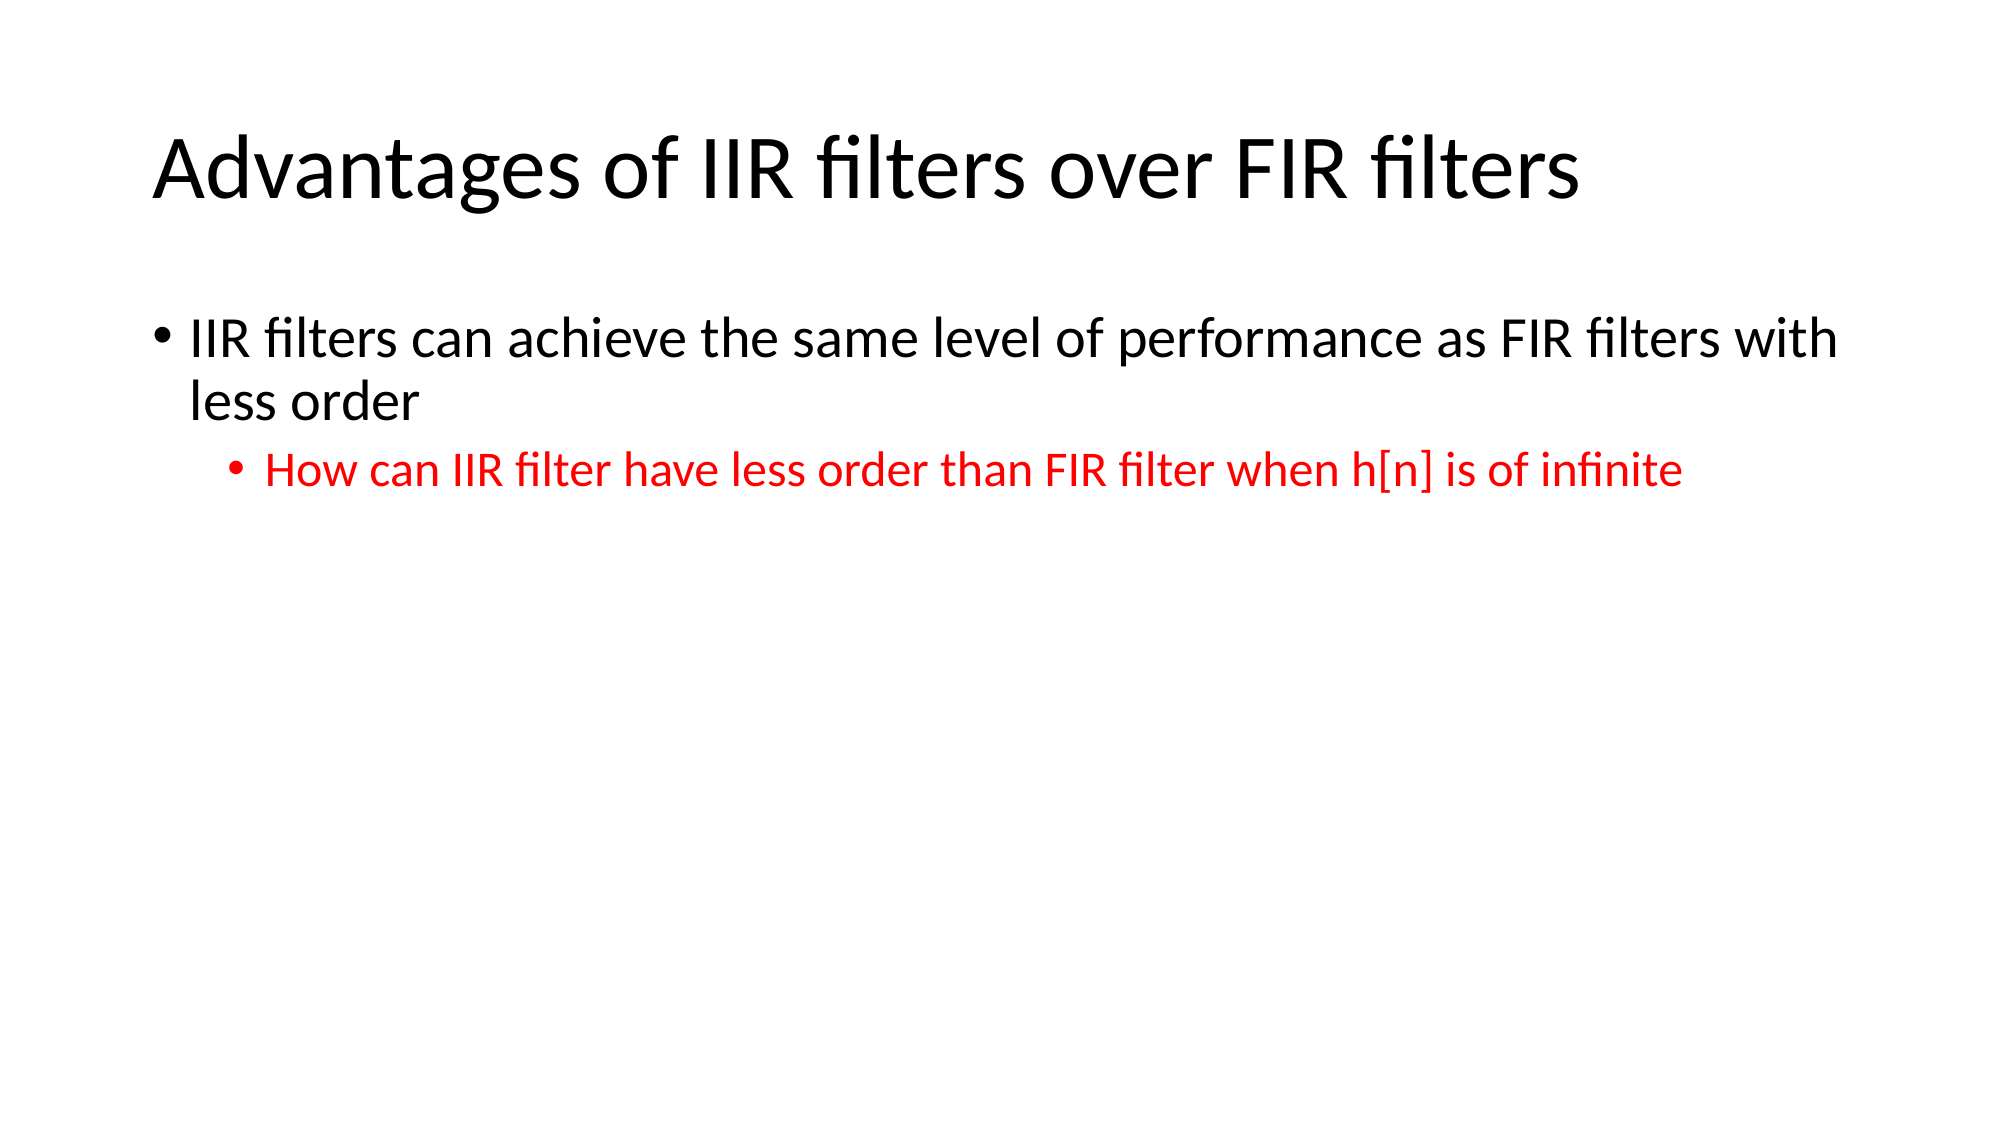

# Advantages of IIR filters over FIR filters
IIR filters can achieve the same level of performance as FIR filters with less order
How can IIR filter have less order than FIR filter when h[n] is of infinite